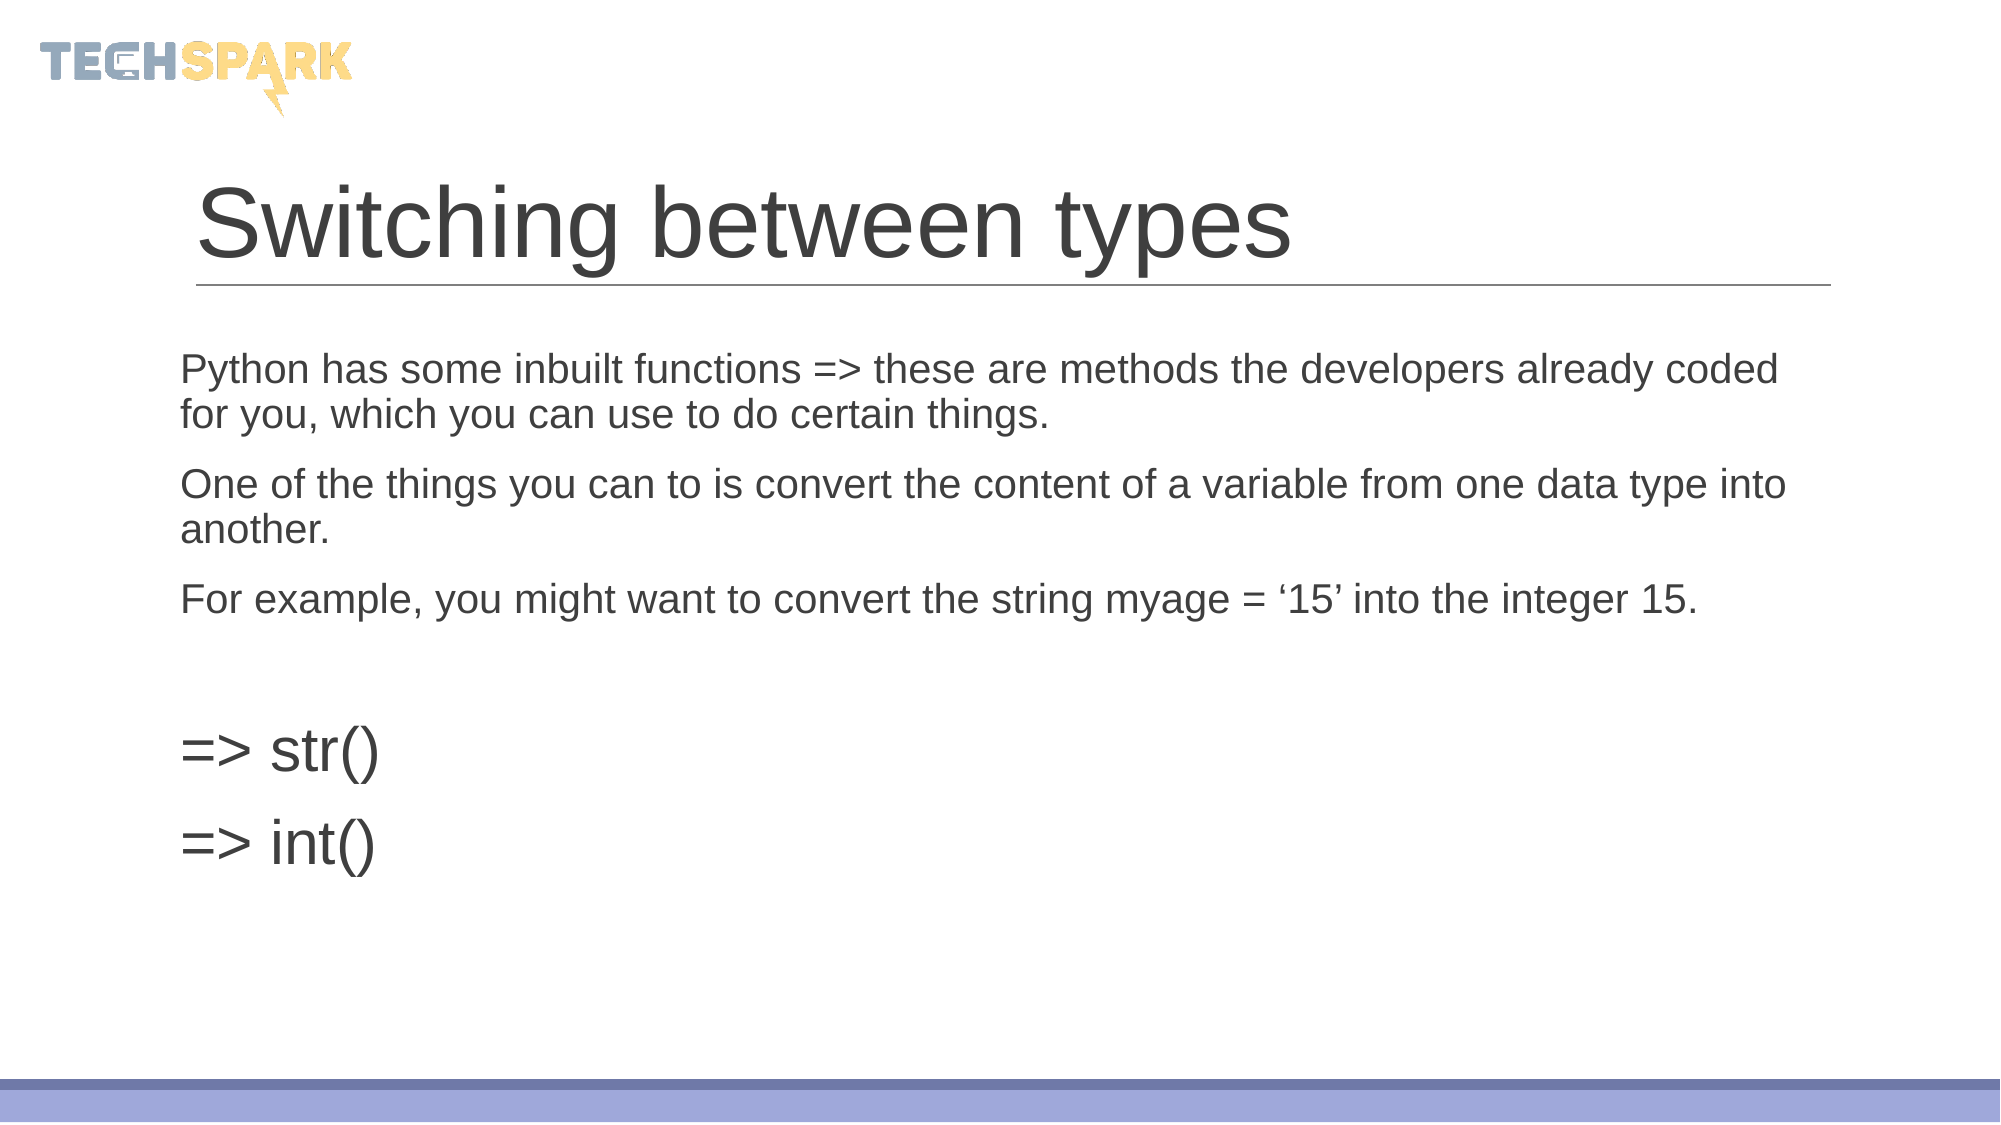

# Switching between types
Python has some inbuilt functions => these are methods the developers already coded for you, which you can use to do certain things.
One of the things you can to is convert the content of a variable from one data type into another.
For example, you might want to convert the string myage = ‘15’ into the integer 15.

=> str()
=> int()